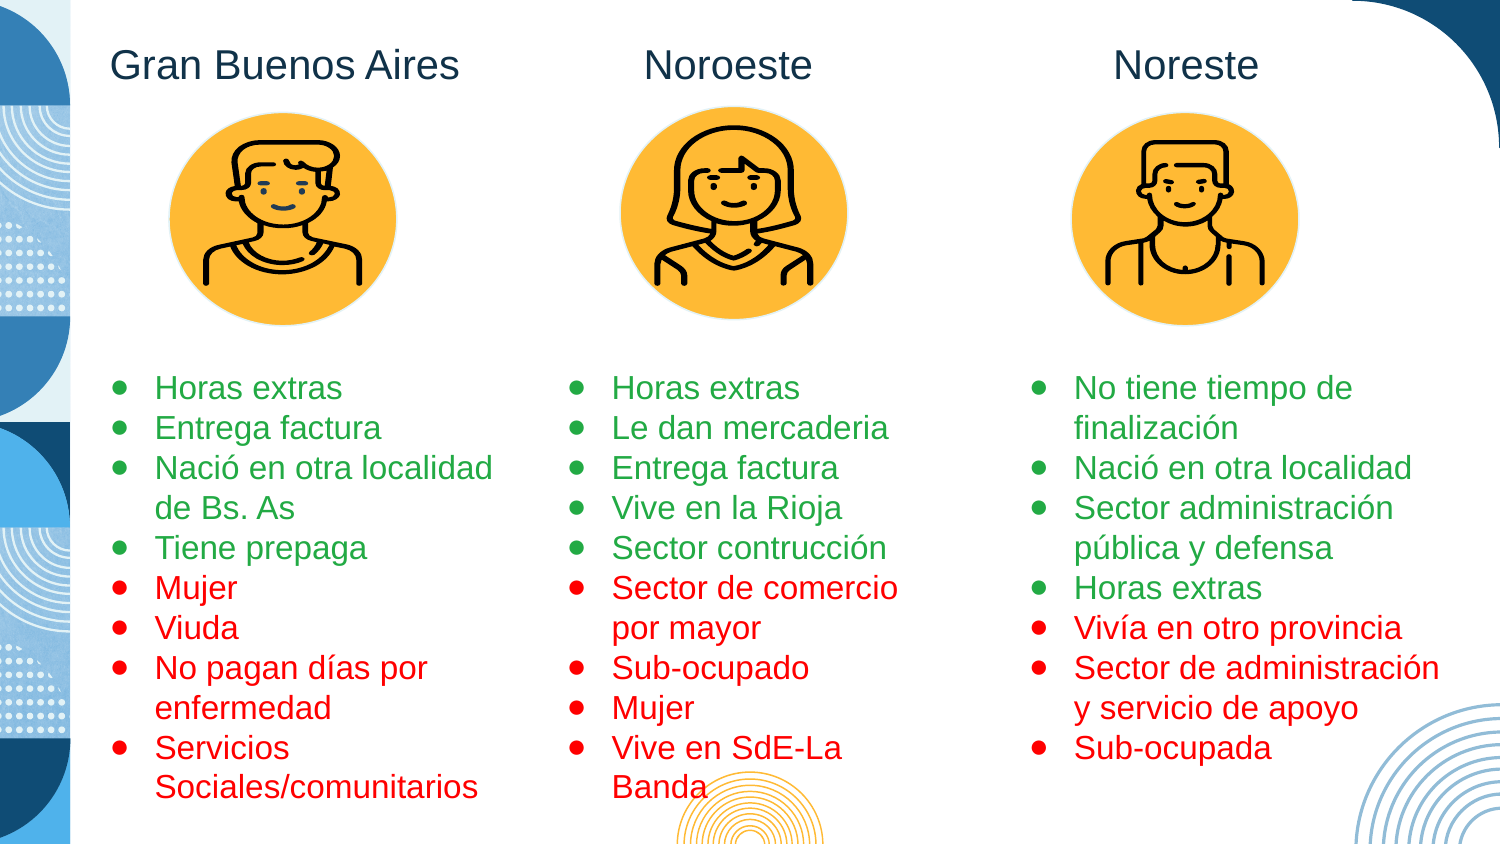

Gran Buenos Aires
Noroeste
Noreste

Horas extras
Entrega factura
Nació en otra localidad de Bs. As
Tiene prepaga
Mujer
Viuda
No pagan días por enfermedad
Servicios Sociales/comunitarios
Horas extras
Le dan mercaderia
Entrega factura
Vive en la Rioja
Sector contrucción
Sector de comercio por mayor
Sub-ocupado
Mujer
Vive en SdE-La Banda
No tiene tiempo de finalización
Nació en otra localidad
Sector administración pública y defensa
Horas extras
Vivía en otro provincia
Sector de administración y servicio de apoyo
Sub-ocupada